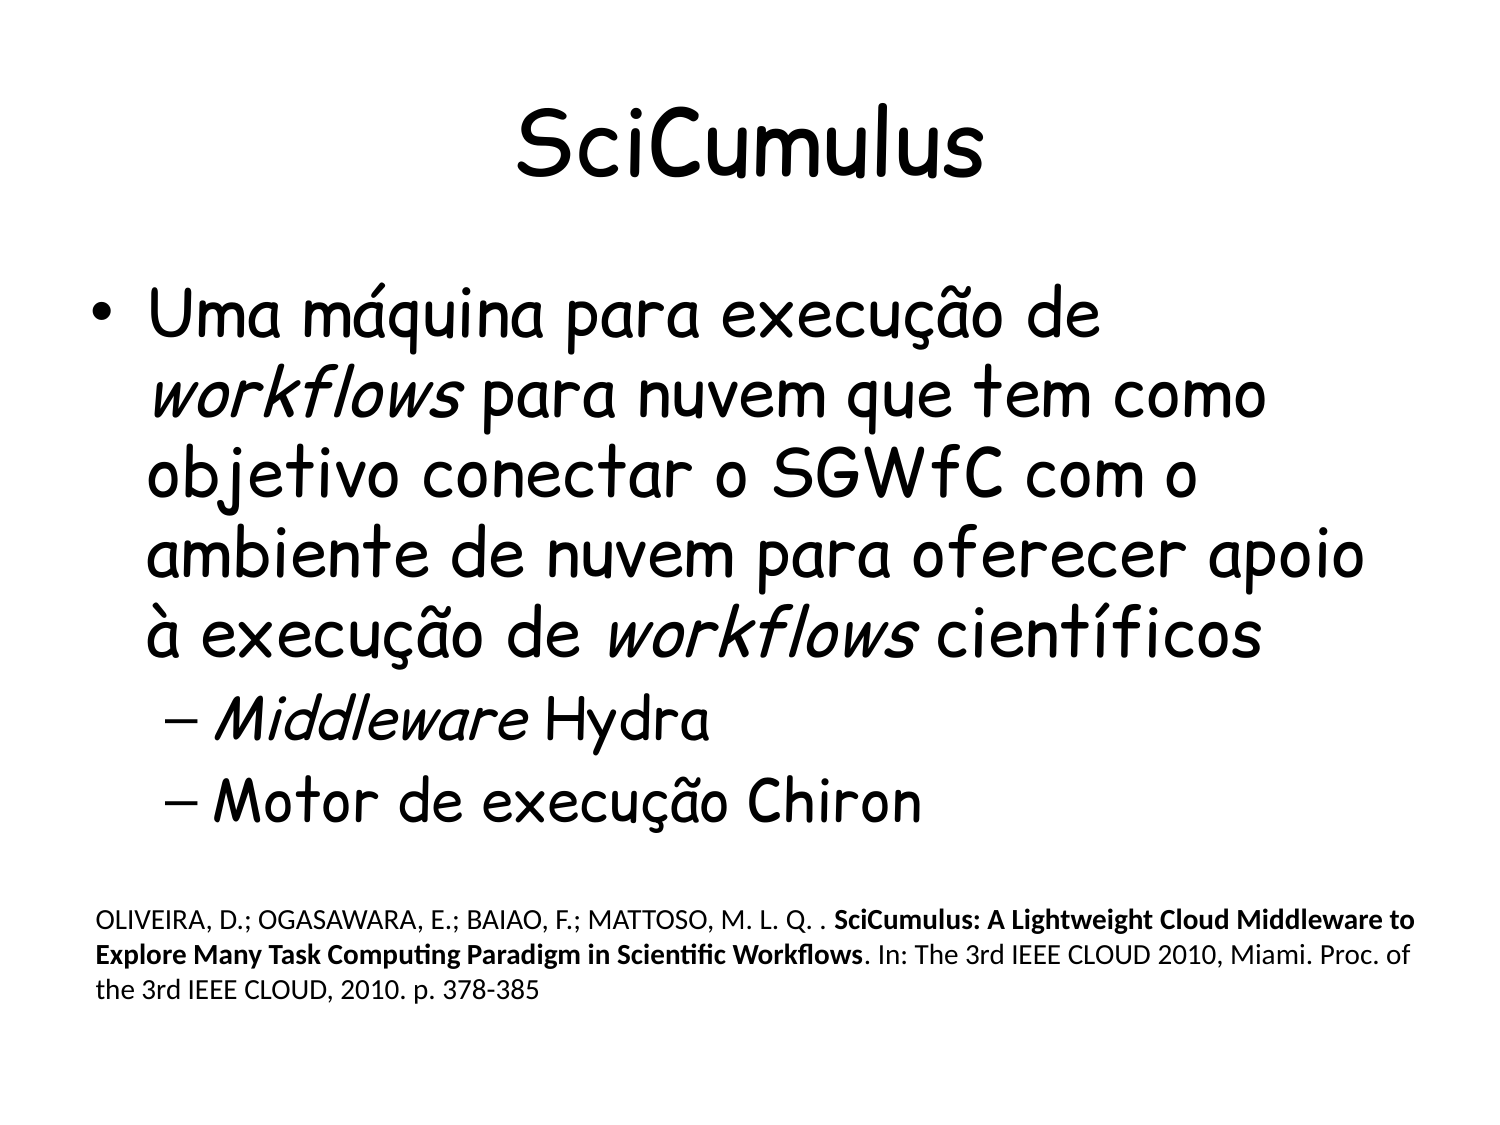

# SciCumulus
Uma máquina para execução de workflows para nuvem que tem como objetivo conectar o SGWfC com o ambiente de nuvem para oferecer apoio à execução de workflows científicos
Middleware Hydra
Motor de execução Chiron
OLIVEIRA, D.; OGASAWARA, E.; BAIAO, F.; MATTOSO, M. L. Q. . SciCumulus: A Lightweight Cloud Middleware to Explore Many Task Computing Paradigm in Scientific Workflows. In: The 3rd IEEE CLOUD 2010, Miami. Proc. of the 3rd IEEE CLOUD, 2010. p. 378-385